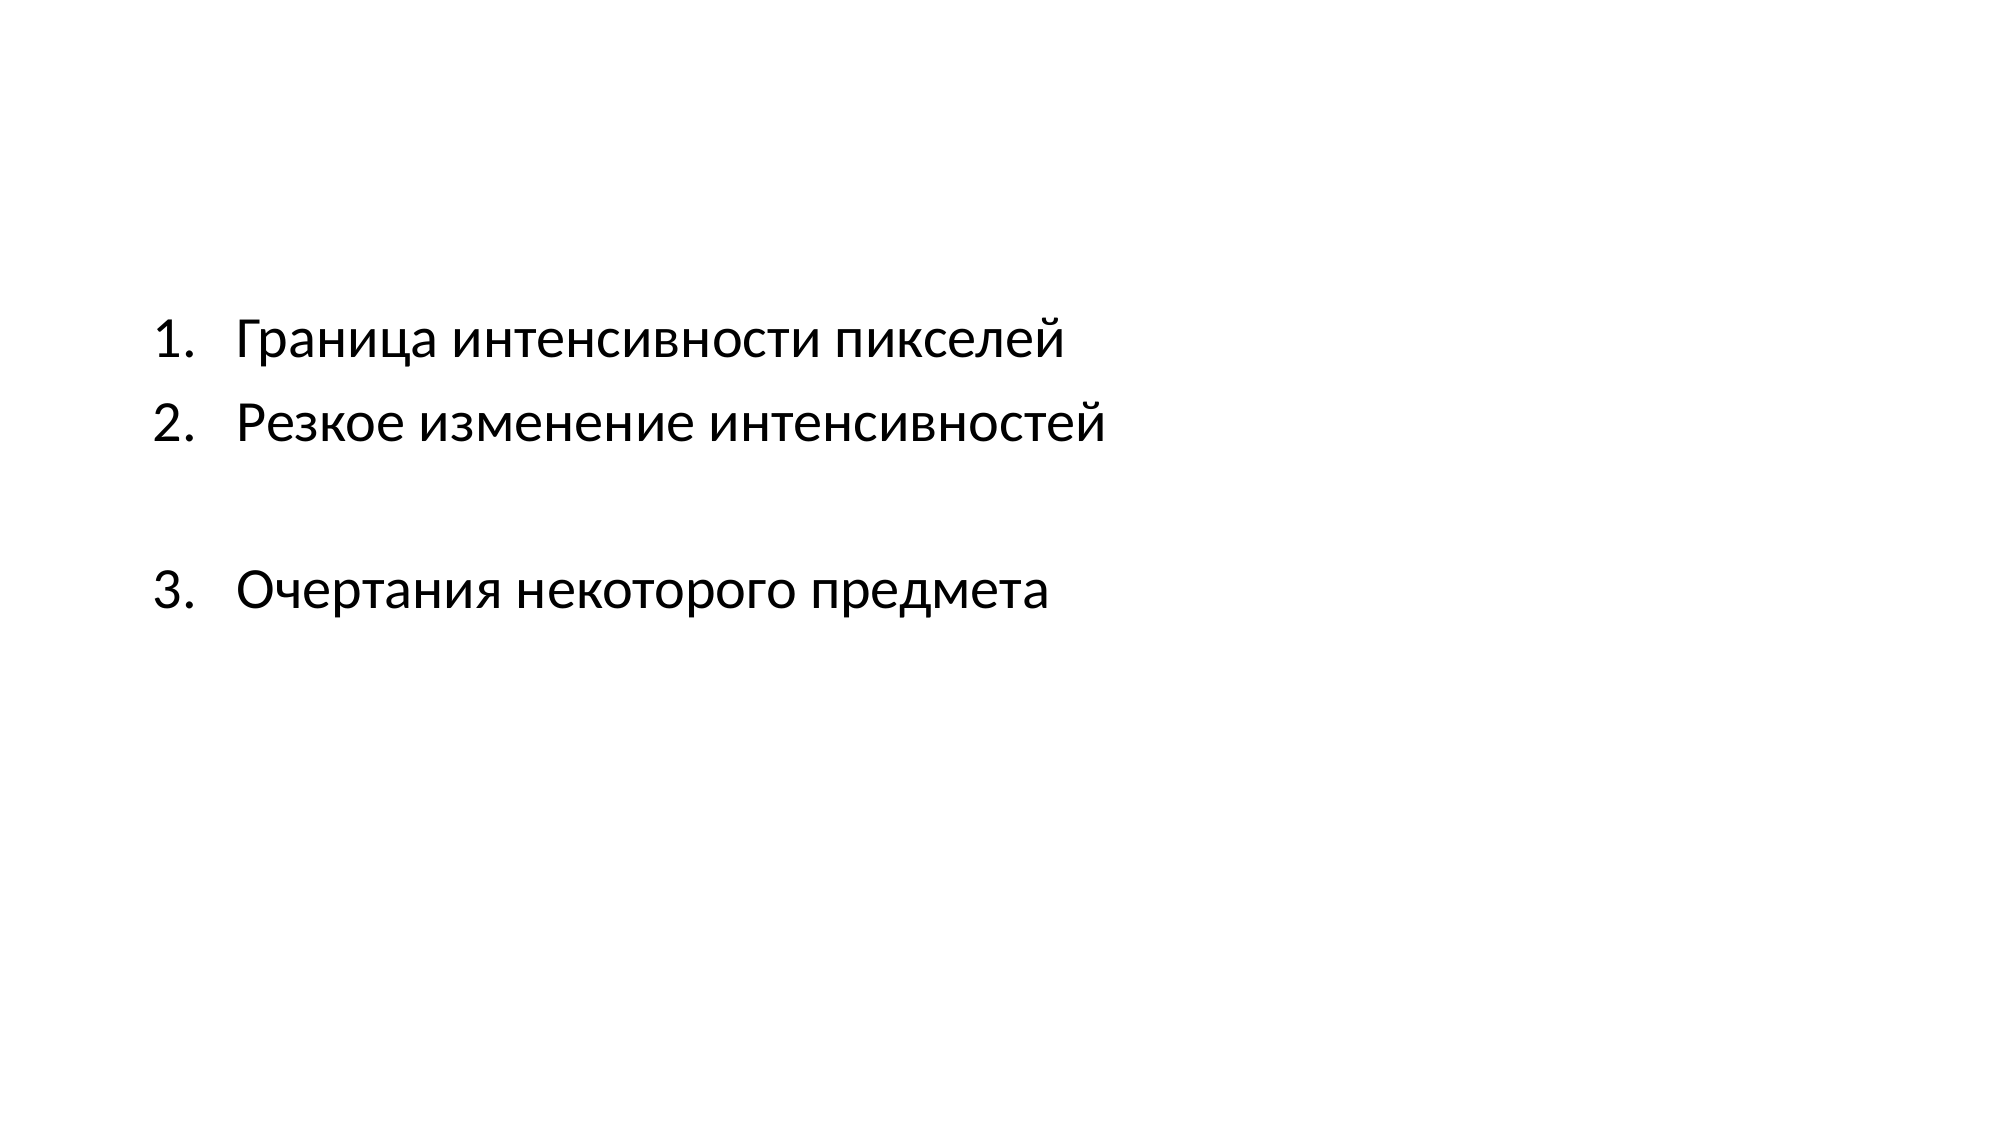

#
Граница интенсивности пикселей
Резкое изменение интенсивностей

Очертания некоторого предмета